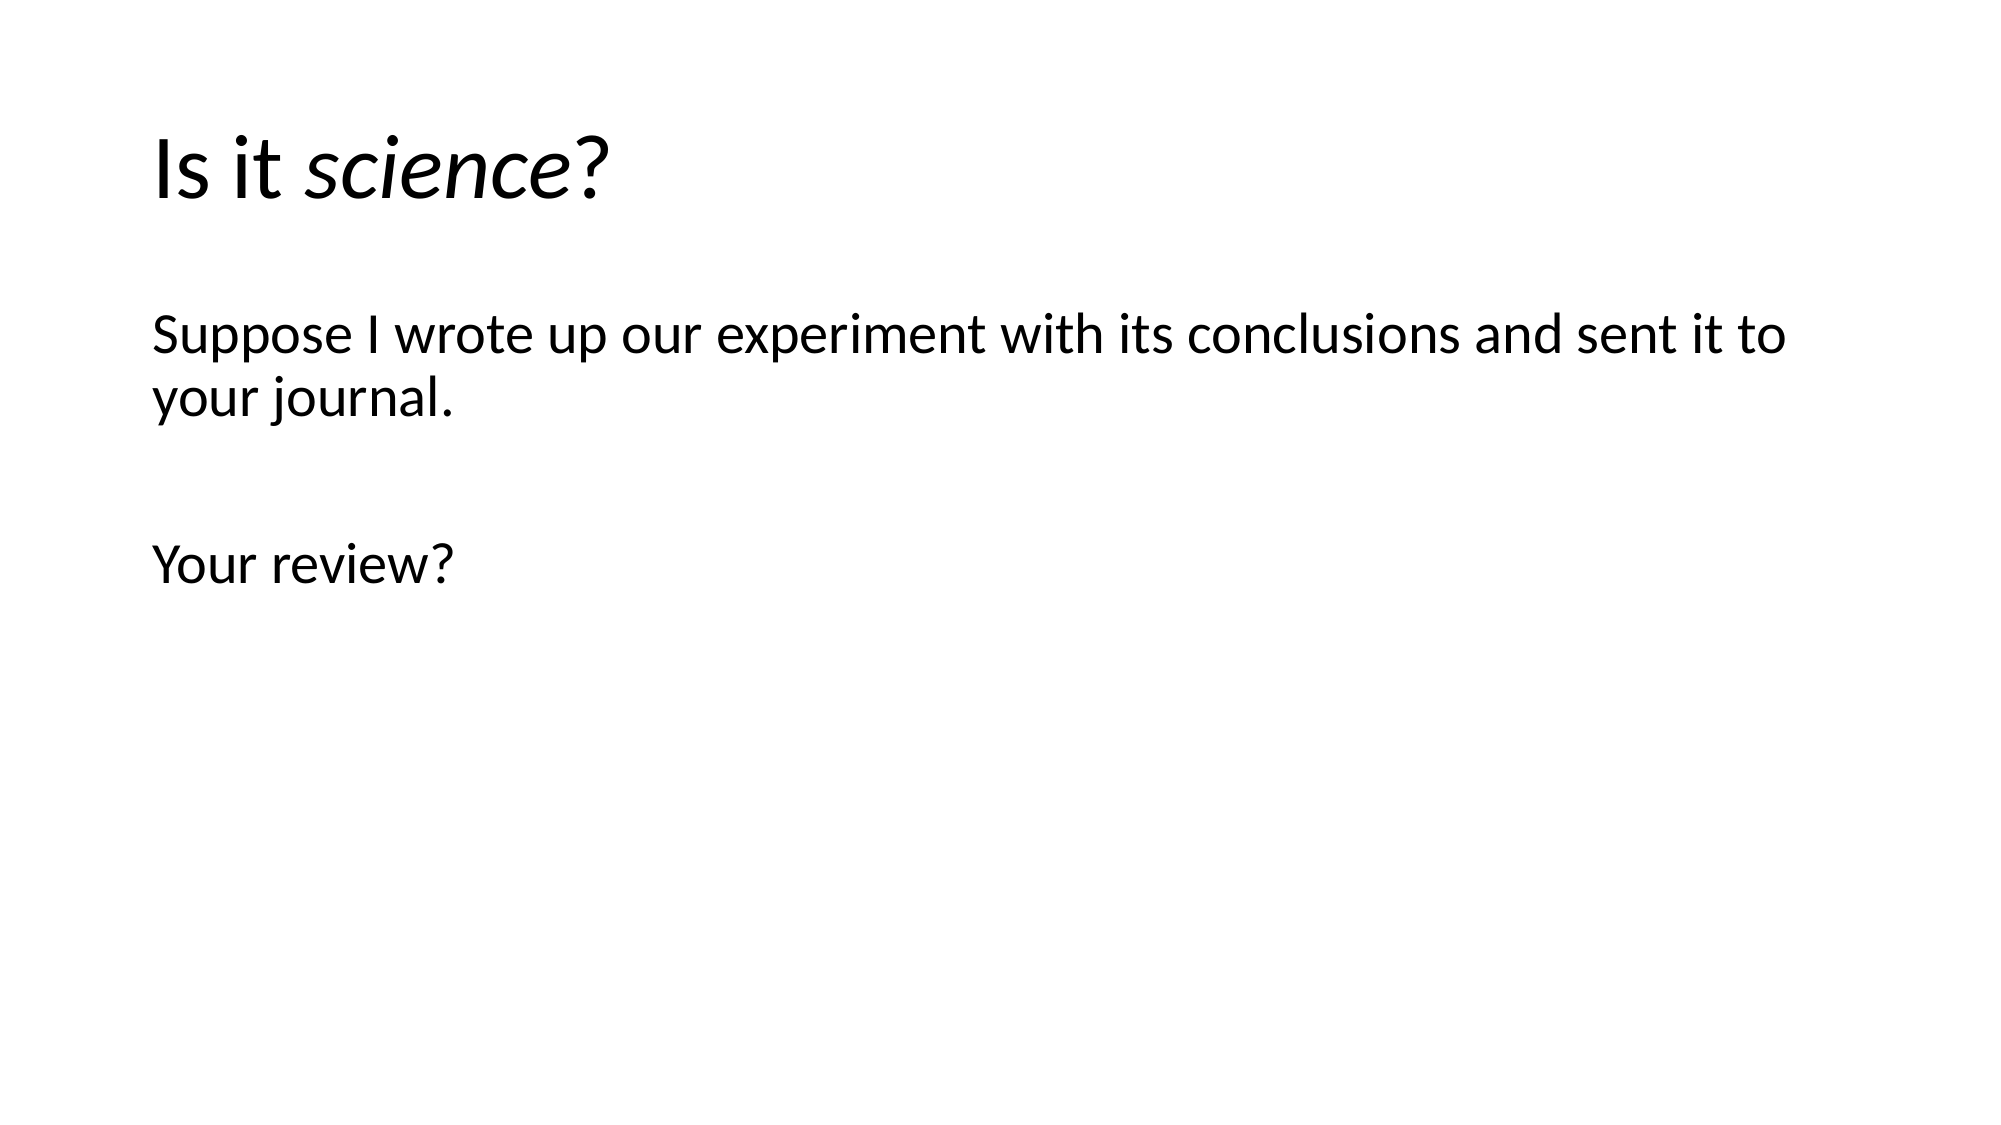

# Is it science?
Suppose I wrote up our experiment with its conclusions and sent it to your journal.

Your review?